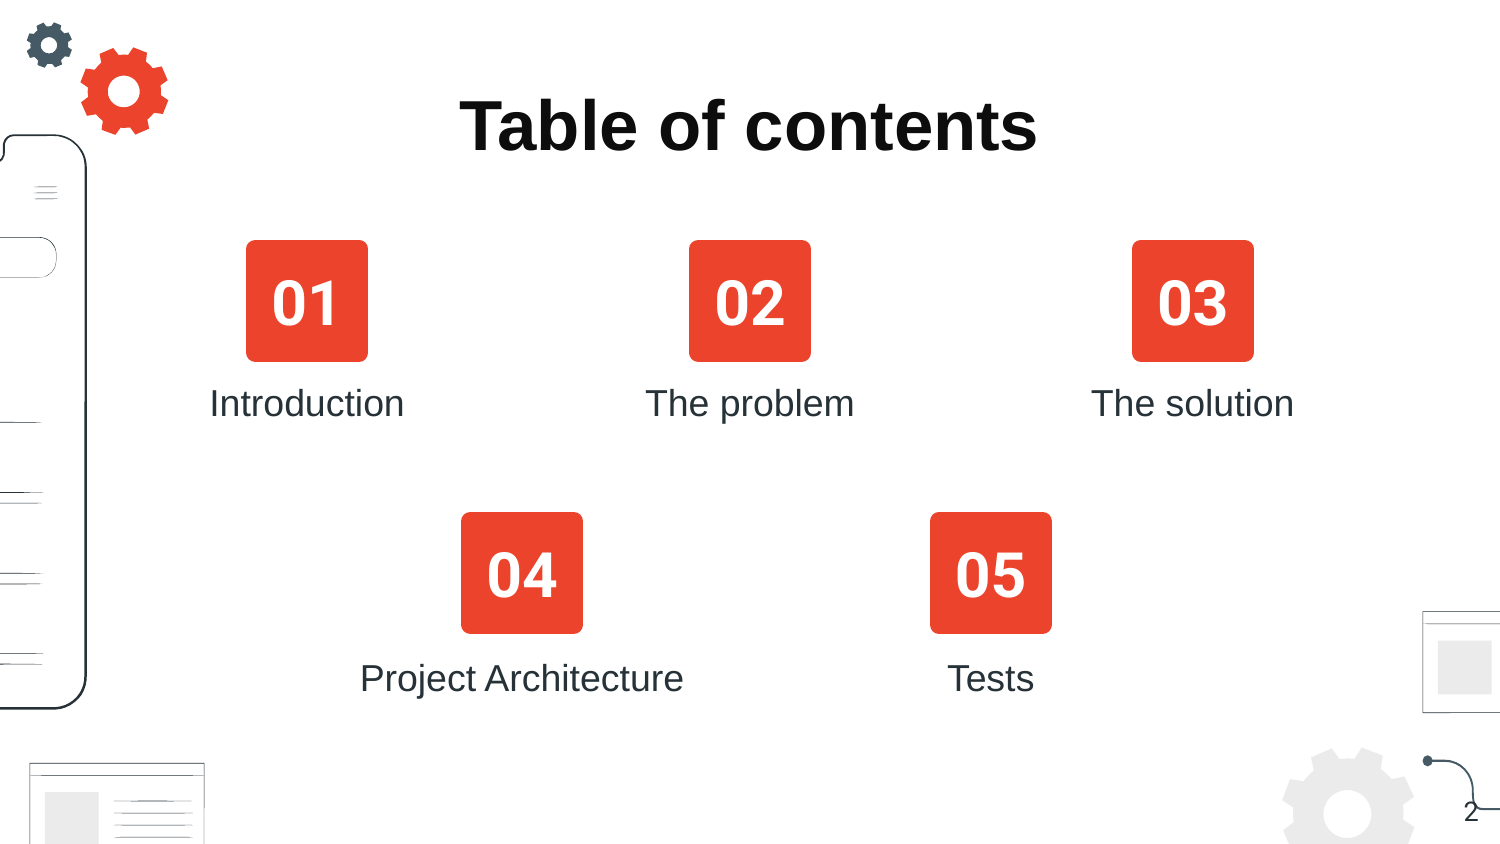

# Table of contents
01
02
03
Introduction
The problem
The solution
04
05
Project Architecture
Tests
2